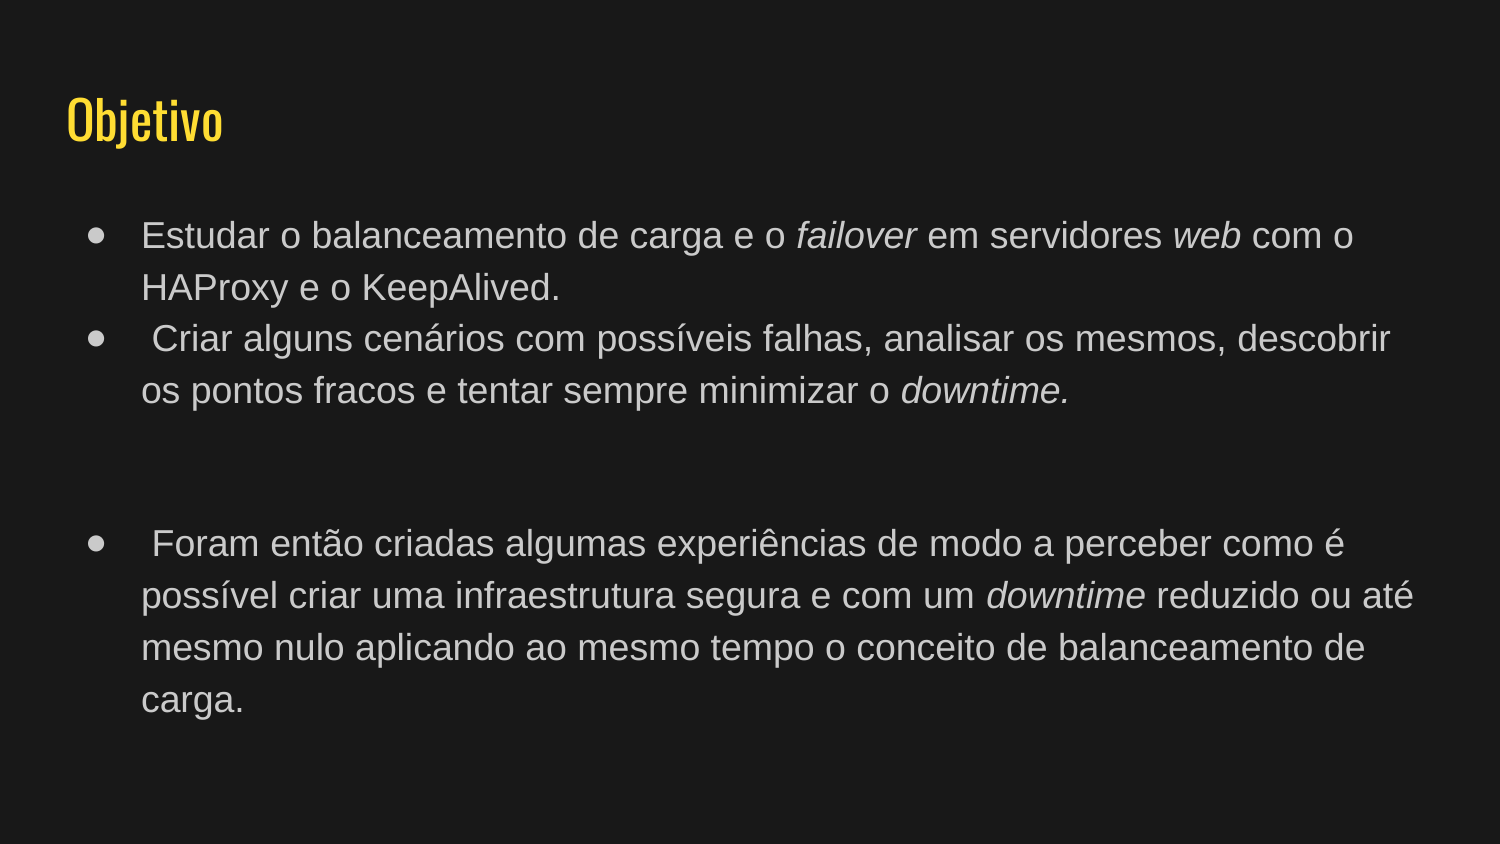

# Objetivo

Estudar o balanceamento de carga e o failover em servidores web com o HAProxy e o KeepAlived.
 Criar alguns cenários com possíveis falhas, analisar os mesmos, descobrir os pontos fracos e tentar sempre minimizar o downtime.

 Foram então criadas algumas experiências de modo a perceber como é possível criar uma infraestrutura segura e com um downtime reduzido ou até mesmo nulo aplicando ao mesmo tempo o conceito de balanceamento de carga.